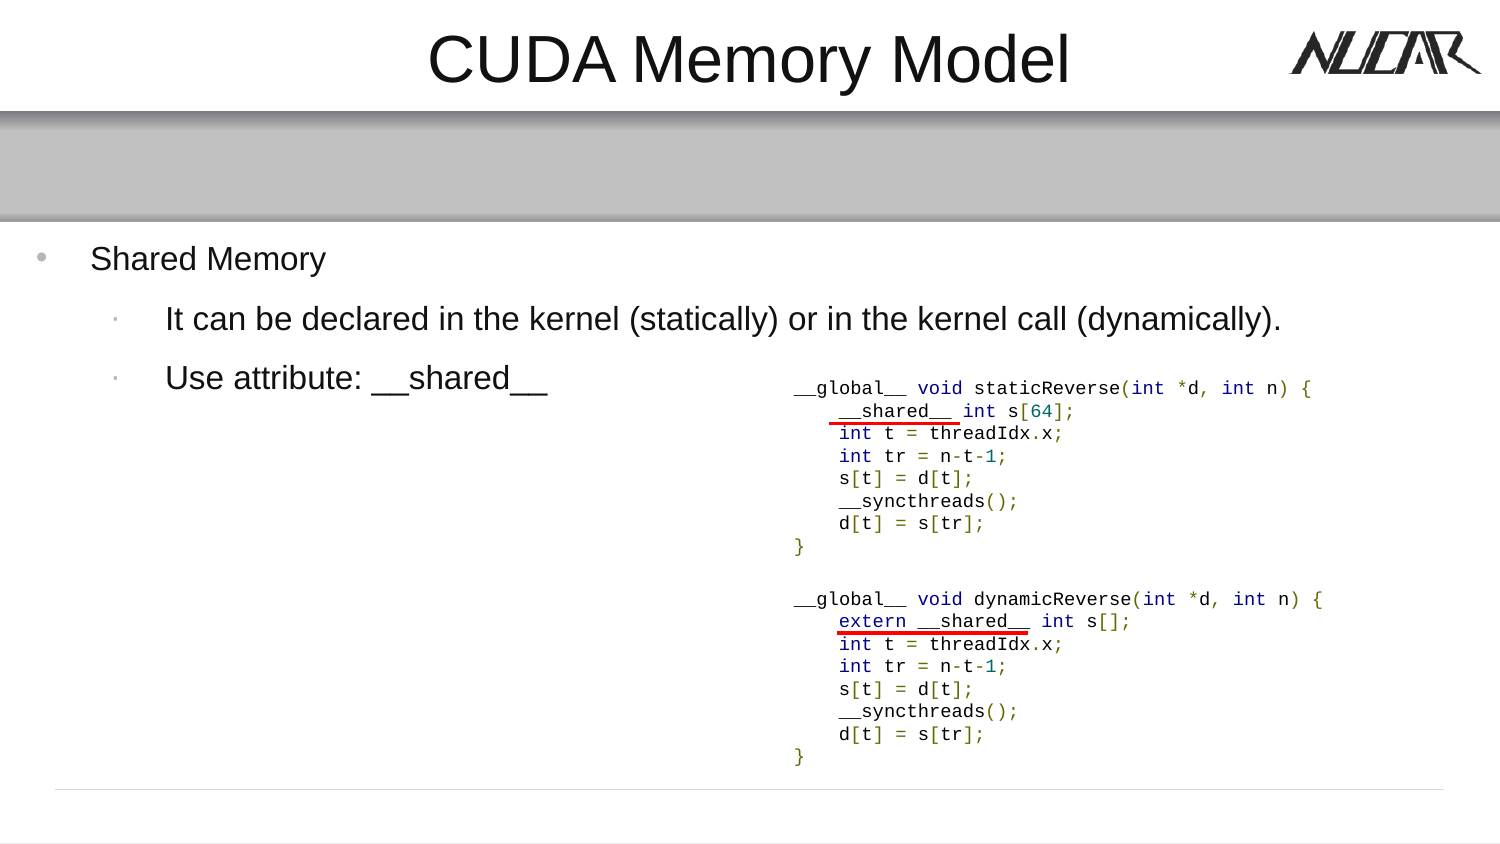

# CUDA Memory Model
Shared Memory
It can be declared in the kernel (statically) or in the kernel call (dynamically).
Use attribute: __shared__
__global__ void staticReverse(int *d, int n) {
    __shared__ int s[64];
    int t = threadIdx.x;
    int tr = n-t-1;
    s[t] = d[t];
    __syncthreads();
    d[t] = s[tr];
}

__global__ void dynamicReverse(int *d, int n) {
    extern __shared__ int s[];
    int t = threadIdx.x;
    int tr = n-t-1;
    s[t] = d[t];
    __syncthreads();
    d[t] = s[tr];
}